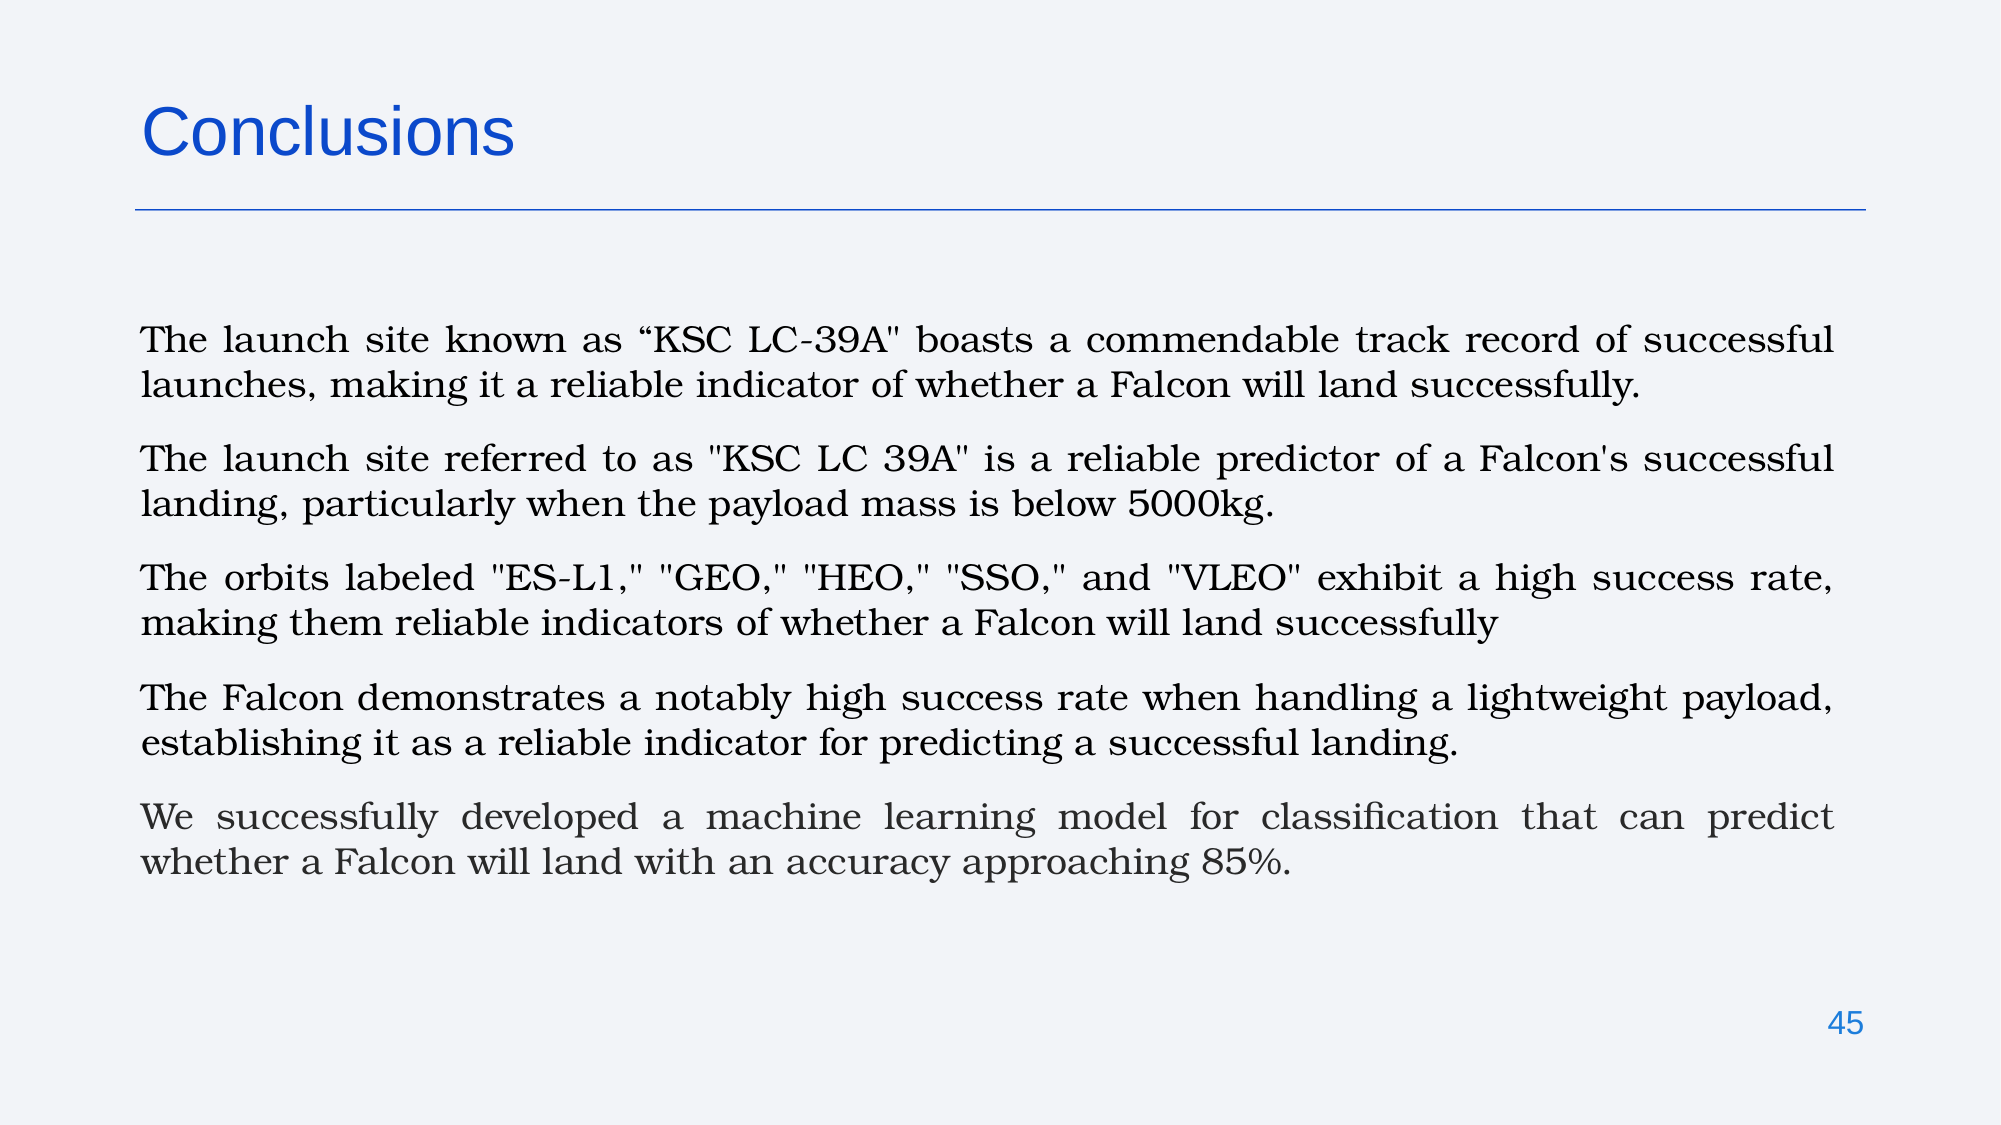

Conclusions
The launch site known as “KSC LC-39A" boasts a commendable track record of successful launches, making it a reliable indicator of whether a Falcon will land successfully.
The launch site referred to as "KSC LC 39A" is a reliable predictor of a Falcon's successful landing, particularly when the payload mass is below 5000kg.
The orbits labeled "ES-L1," "GEO," "HEO," "SSO," and "VLEO" exhibit a high success rate, making them reliable indicators of whether a Falcon will land successfully
The Falcon demonstrates a notably high success rate when handling a lightweight payload, establishing it as a reliable indicator for predicting a successful landing.
We successfully developed a machine learning model for classification that can predict whether a Falcon will land with an accuracy approaching 85%.

45